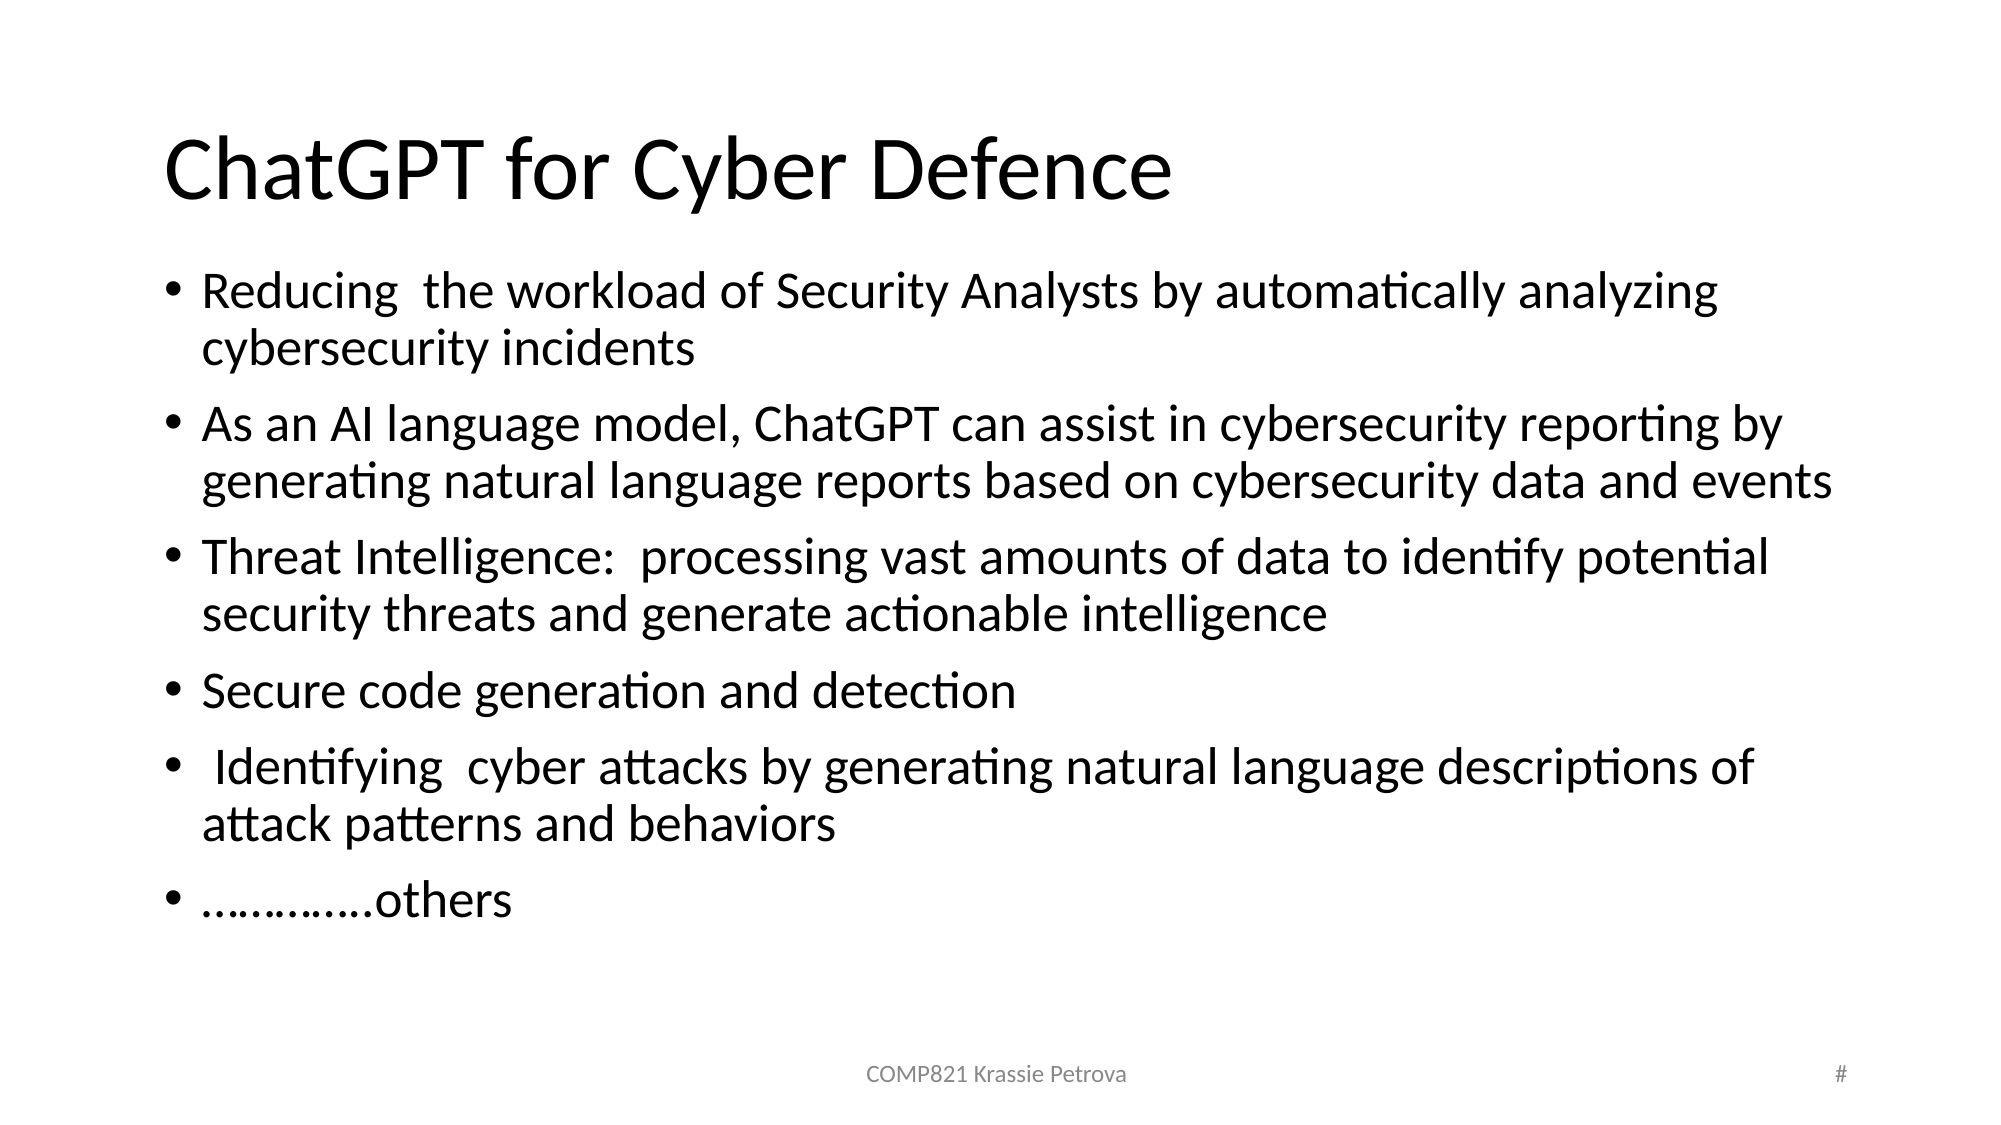

# ChatGPT for Cyber Defence
Reducing  the workload of Security Analysts by automatically analyzing cybersecurity incidents
As an AI language model, ChatGPT can assist in cybersecurity reporting by generating natural language reports based on cybersecurity data and events
Threat Intelligence:  processing vast amounts of data to identify potential security threats and generate actionable intelligence
Secure code generation and detection
 Identifying  cyber attacks by generating natural language descriptions of attack patterns and behaviors
…………..others

COMP821 Krassie Petrova
#